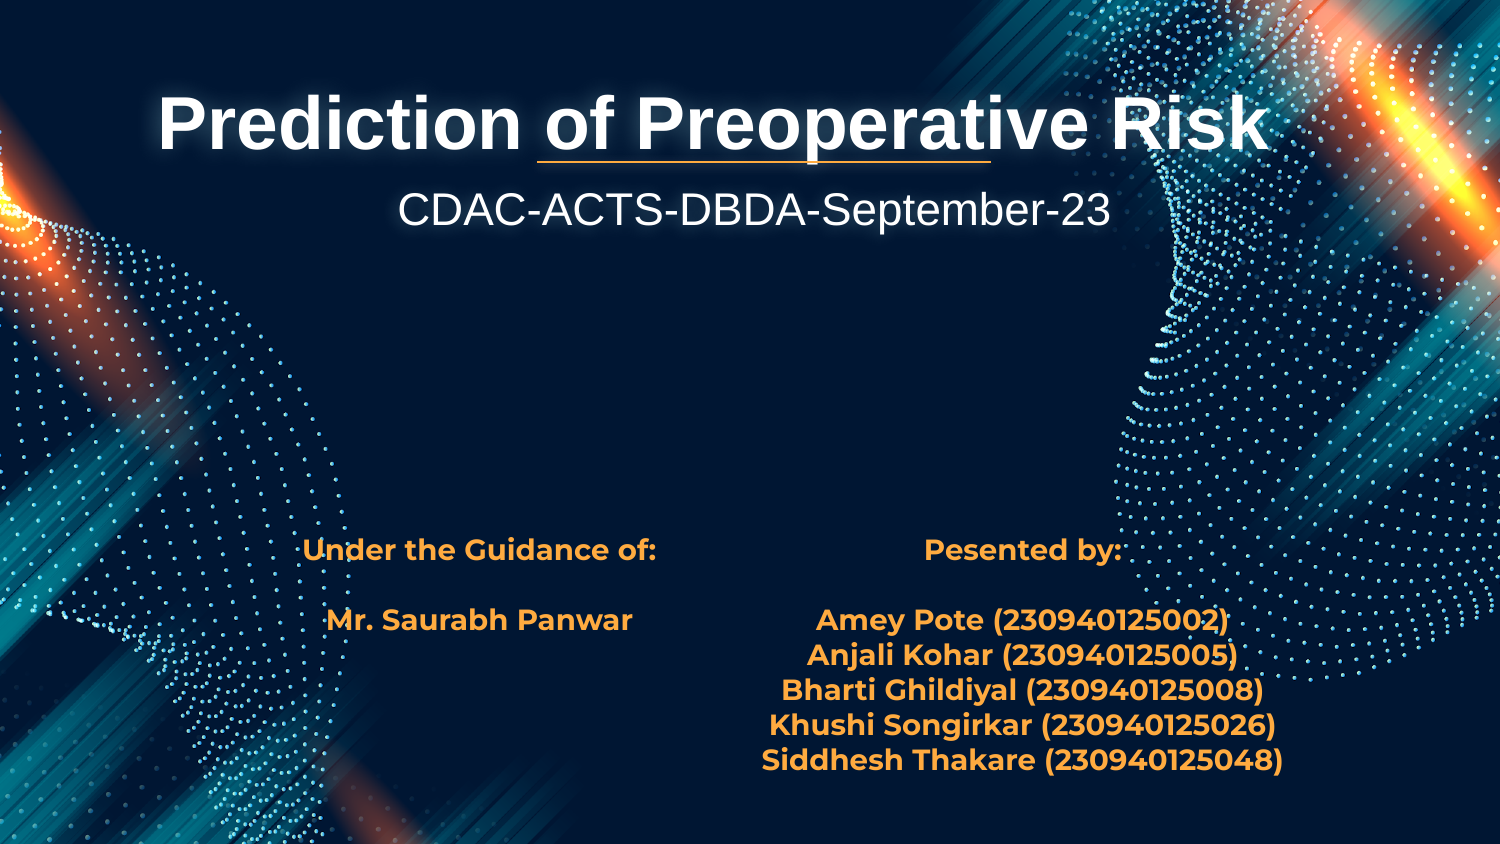

# Prediction of Preoperative Risk
CDAC-ACTS-DBDA-September-23
Under the Guidance of:

Mr. Saurabh Panwar
Pesented by:

Amey Pote (230940125002)
Anjali Kohar (230940125005)
Bharti Ghildiyal (230940125008)
Khushi Songirkar (230940125026)
Siddhesh Thakare (230940125048)